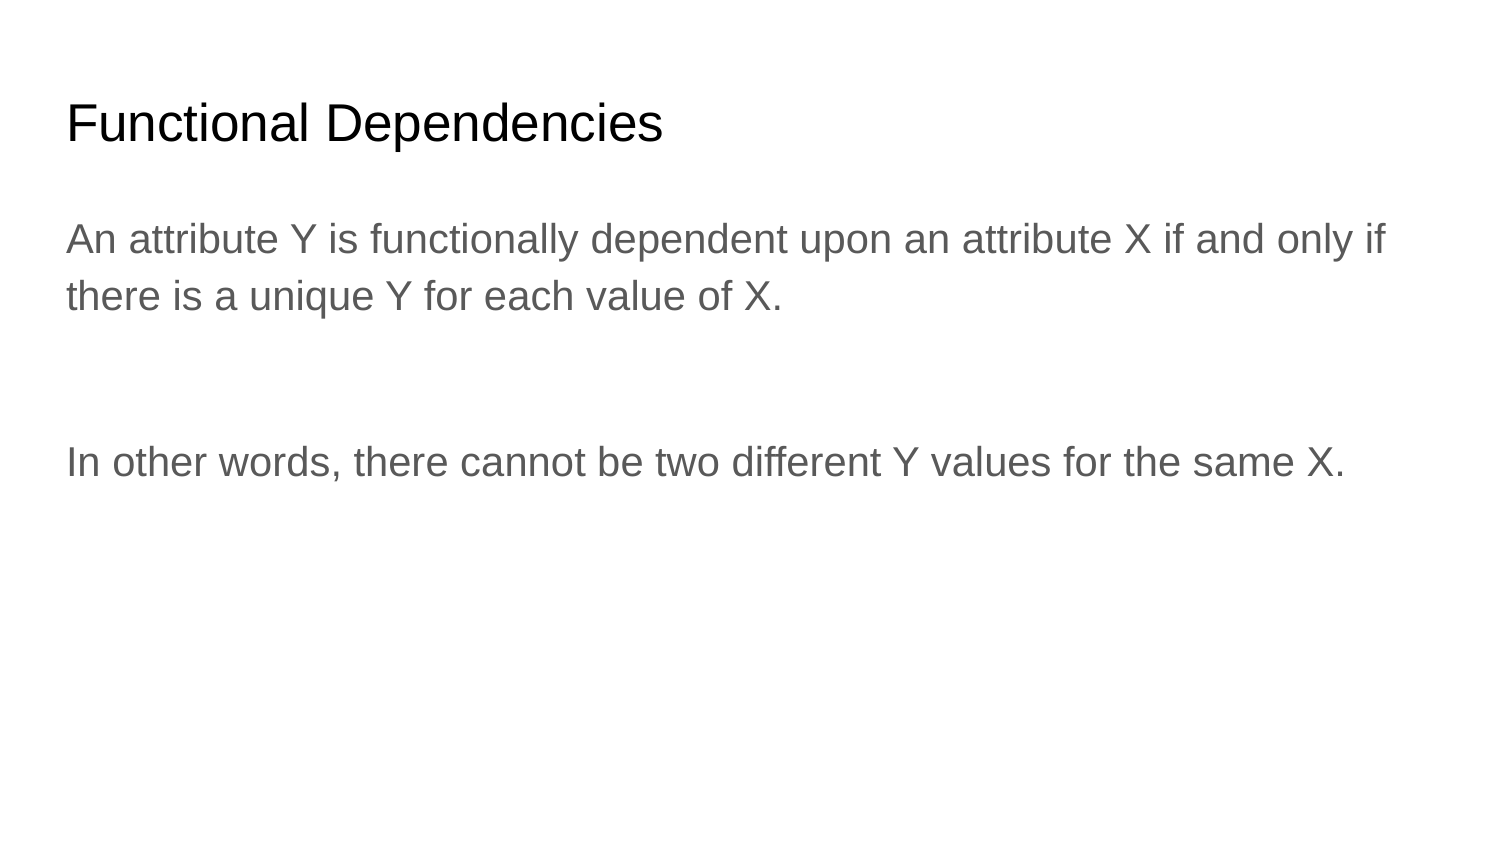

# Functional Dependencies
An attribute Y is functionally dependent upon an attribute X if and only if there is a unique Y for each value of X.

In other words, there cannot be two different Y values for the same X.